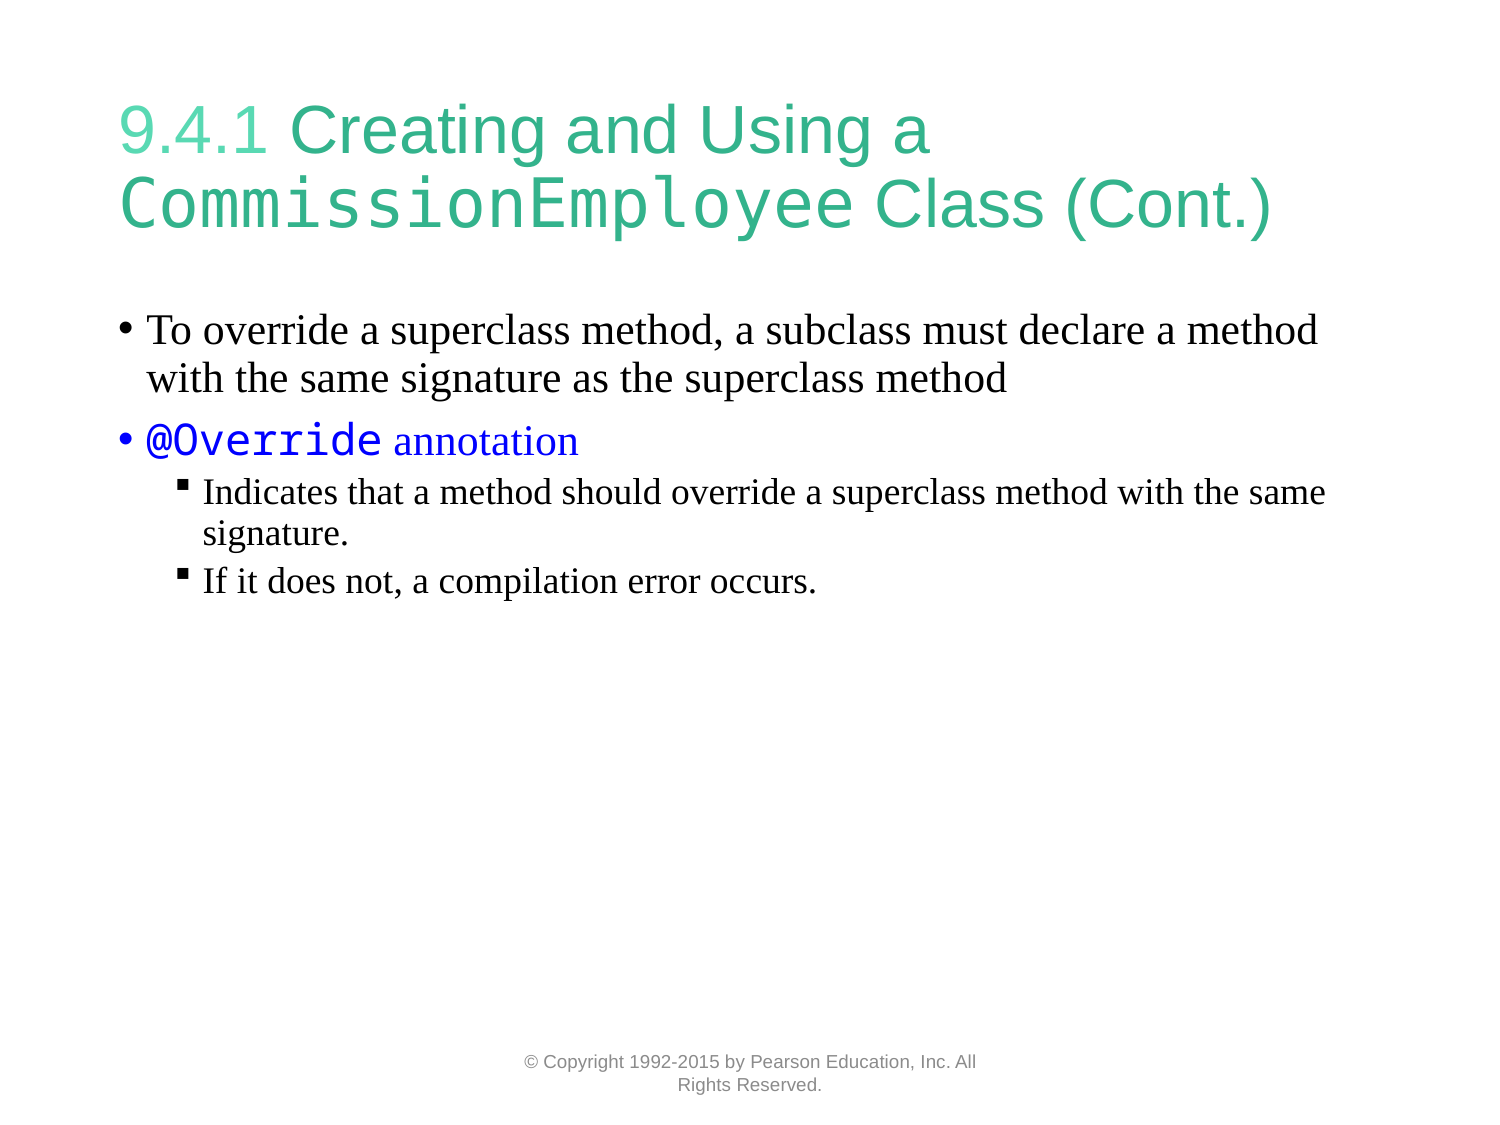

# 9.4.1 Creating and Using a CommissionEmployee Class (Cont.)
To override a superclass method, a subclass must declare a method with the same signature as the superclass method
@Override annotation
Indicates that a method should override a superclass method with the same signature.
If it does not, a compilation error occurs.
© Copyright 1992-2015 by Pearson Education, Inc. All Rights Reserved.